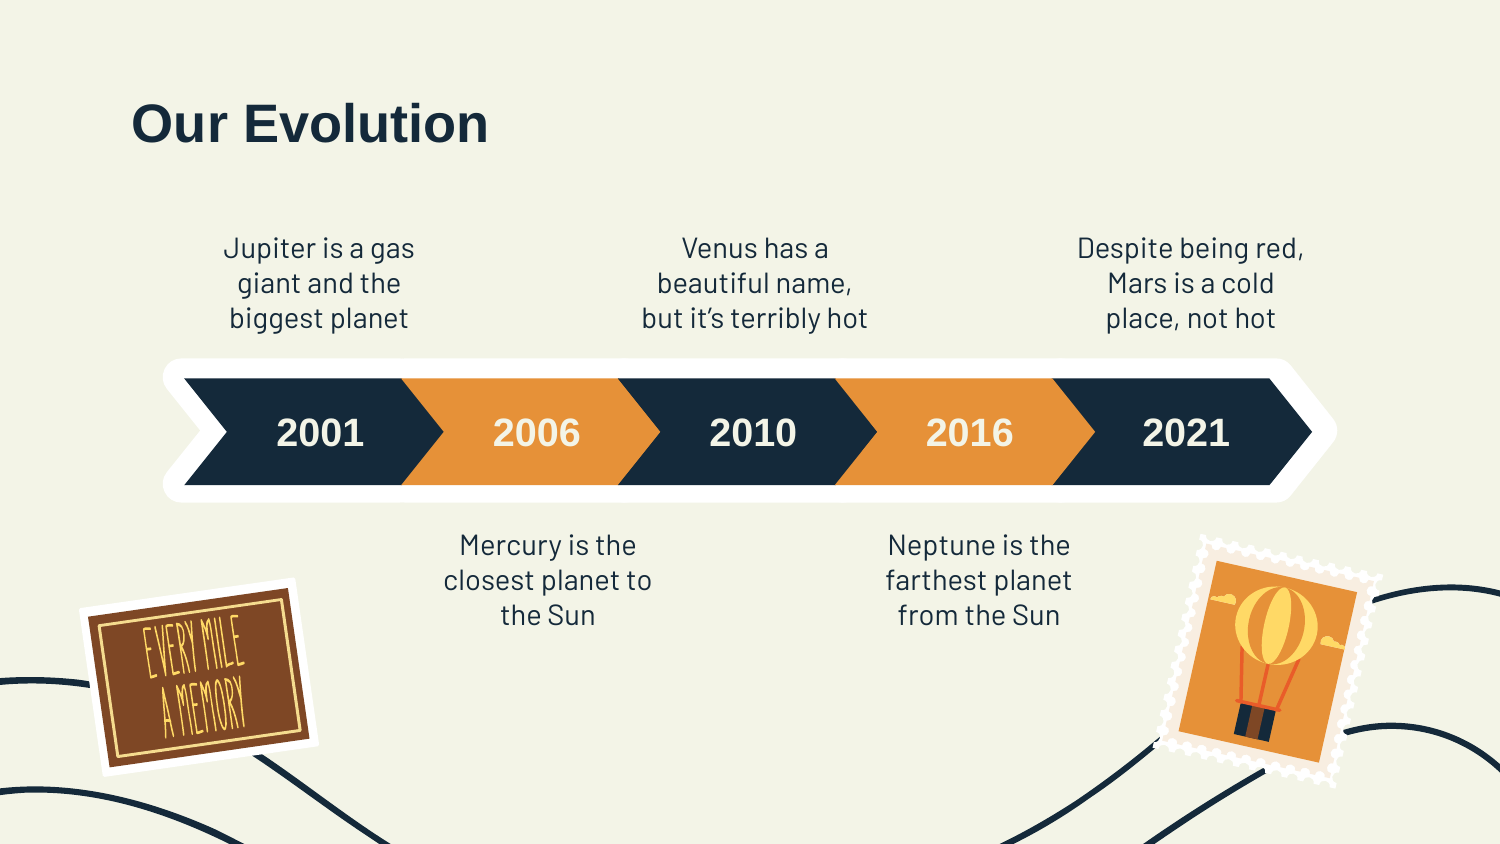

# Our Evolution
Jupiter is a gas giant and the biggest planet
Venus has a beautiful name, but it’s terribly hot
Despite being red, Mars is a cold place, not hot

2001
2006
2010
2016
2021
Mercury is the closest planet to the Sun
Neptune is the farthest planet from the Sun